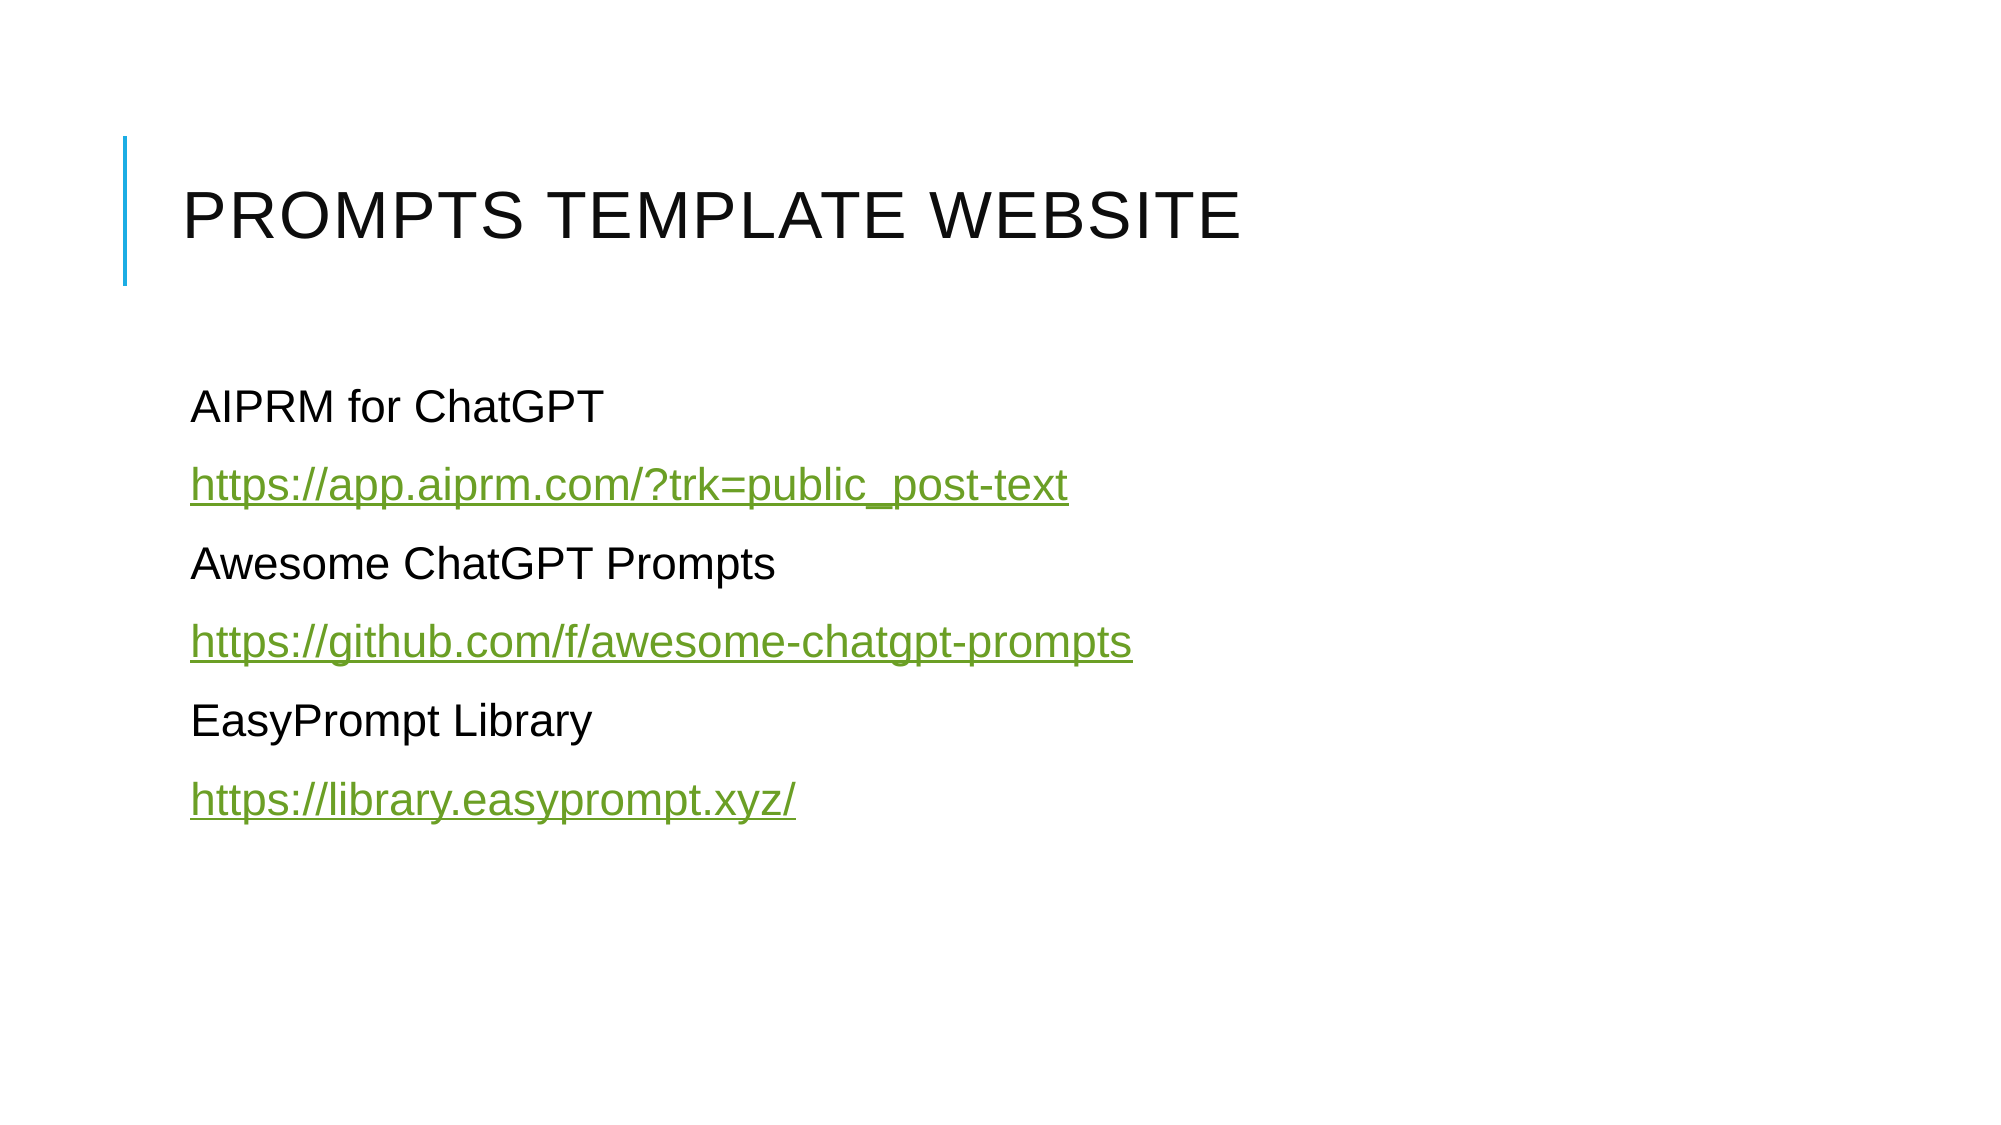

# Prompts Template Website
AIPRM for ChatGPT
https://app.aiprm.com/?trk=public_post-text
Awesome ChatGPT Prompts
https://github.com/f/awesome-chatgpt-prompts
EasyPrompt Library
https://library.easyprompt.xyz/